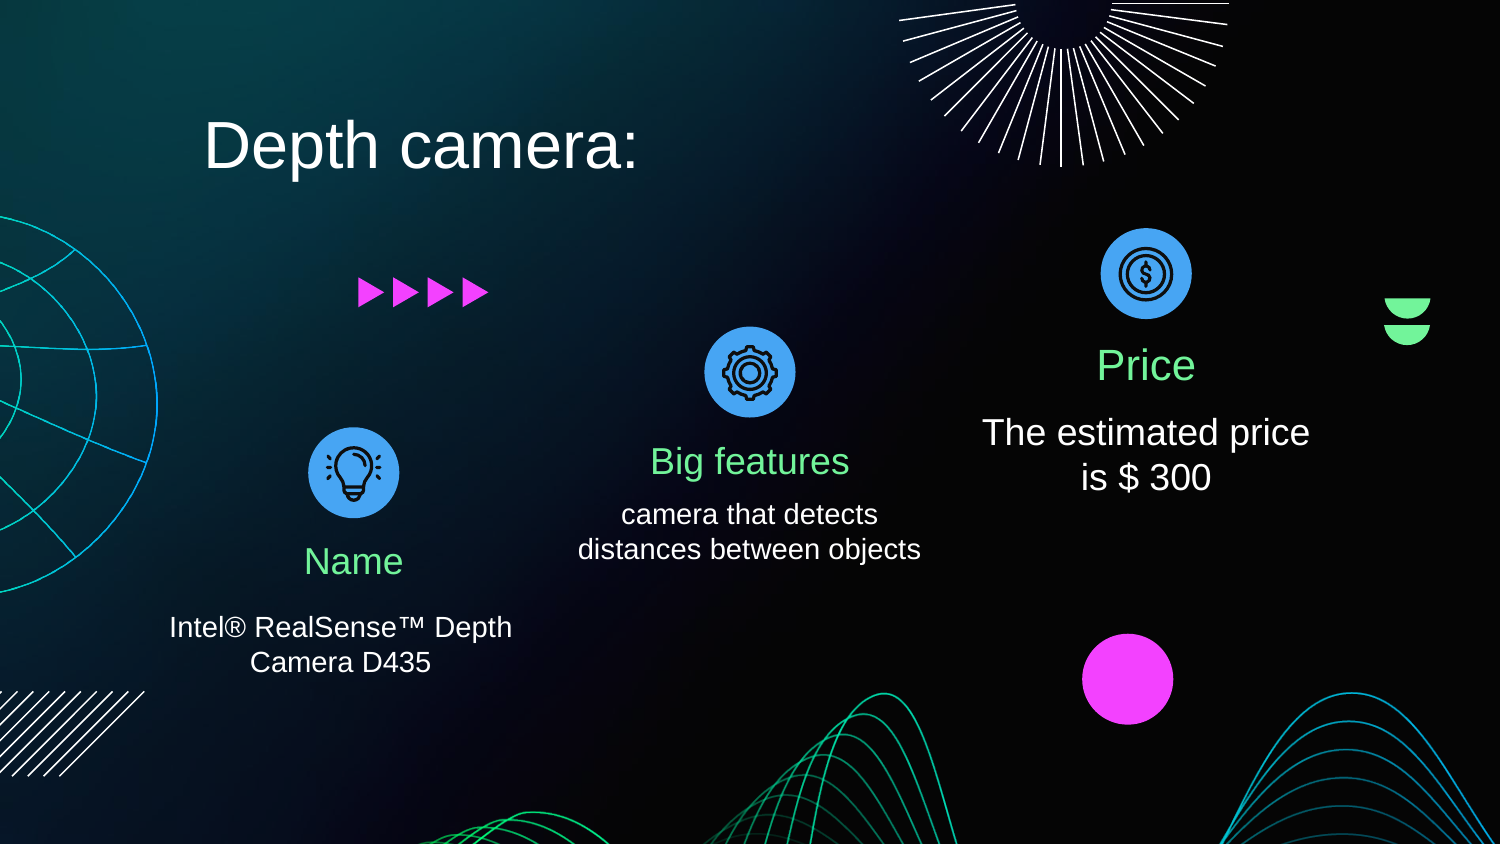

Depth camera:

Price

The estimated price is $ 300
Big features

camera that detects distances between objects
Name
Intel® RealSense™ Depth Camera D435